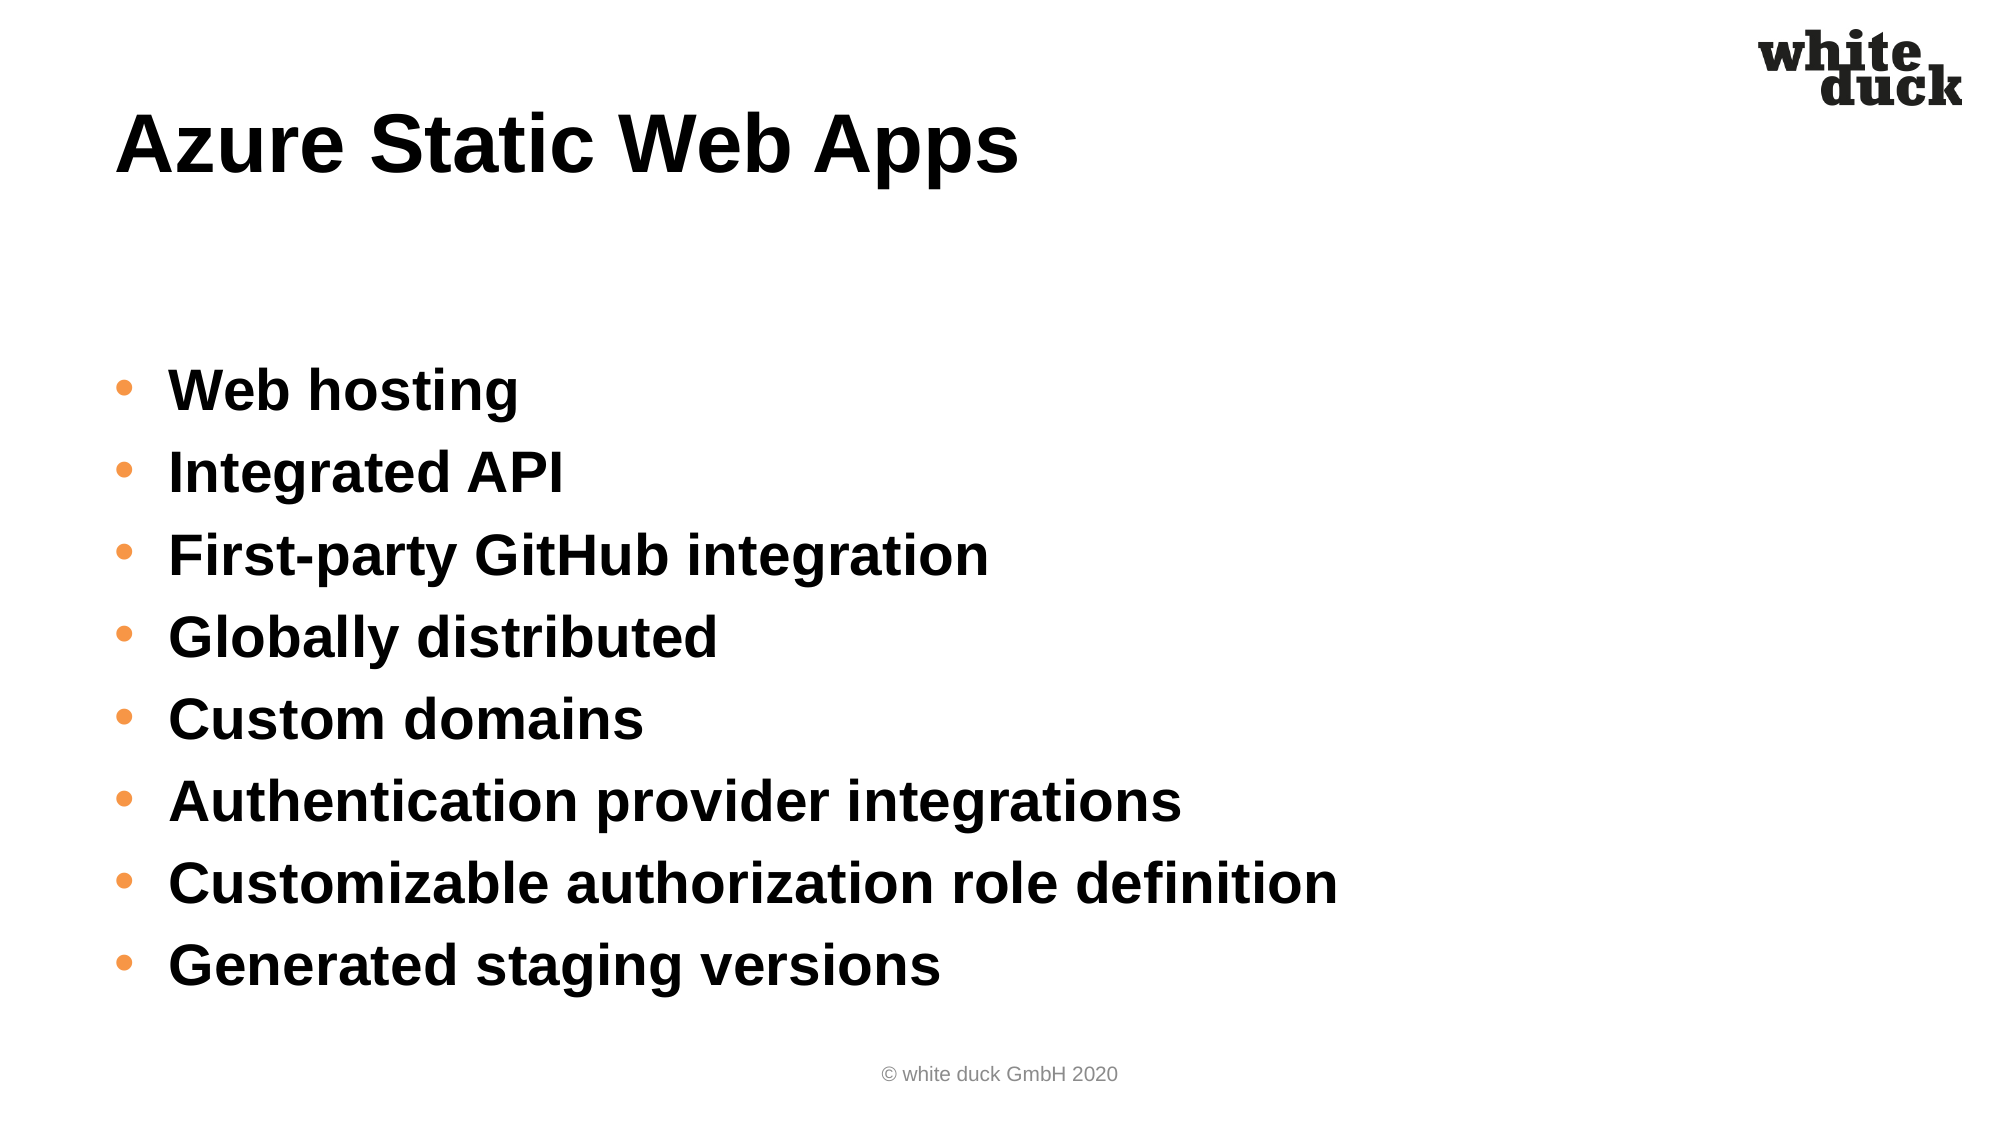

# Azure Static Web Apps

Web hosting
Integrated API
First-party GitHub integration
Globally distributed
Custom domains
Authentication provider integrations
Customizable authorization role definition
Generated staging versions
© white duck GmbH 2020